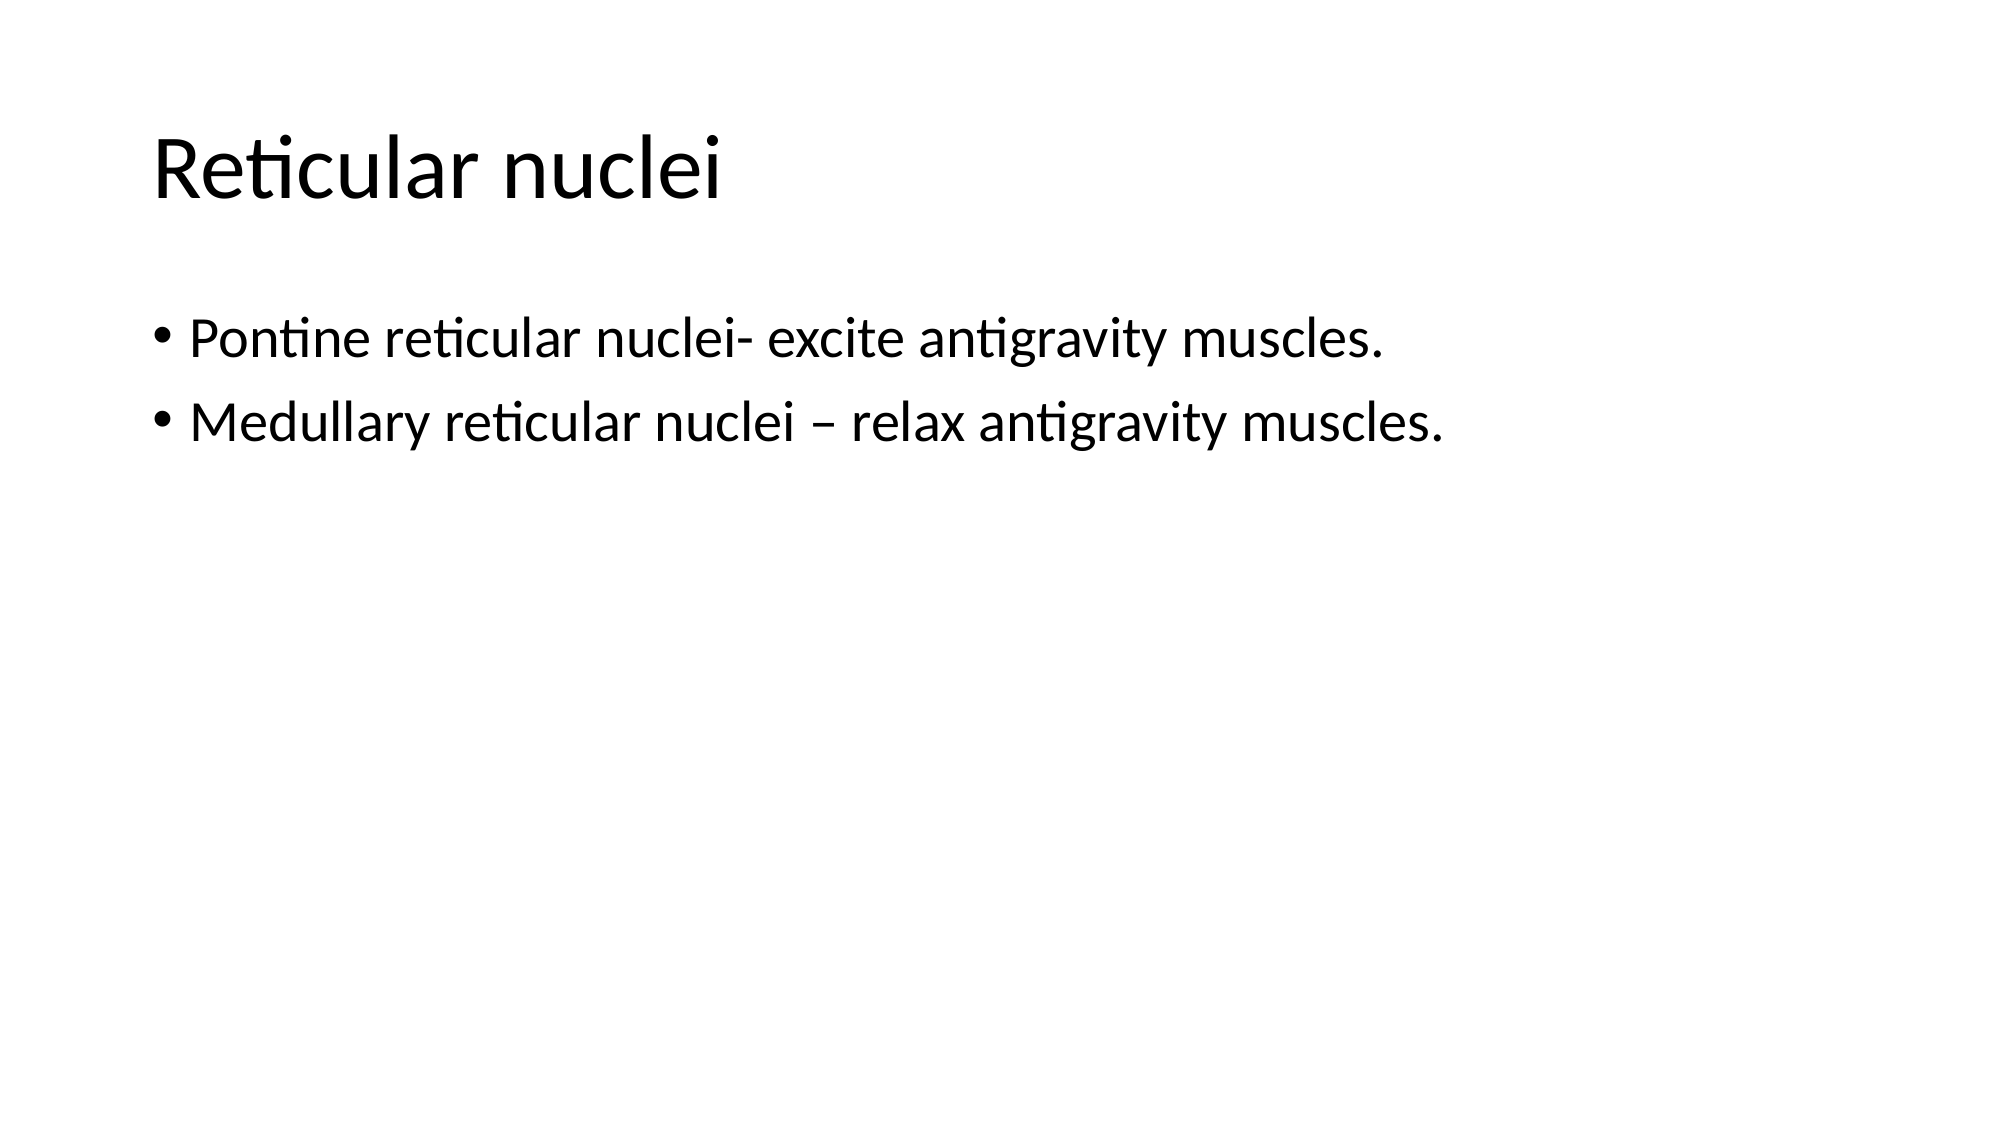

# Reticular nuclei
Pontine reticular nuclei- excite antigravity muscles.
Medullary reticular nuclei – relax antigravity muscles.